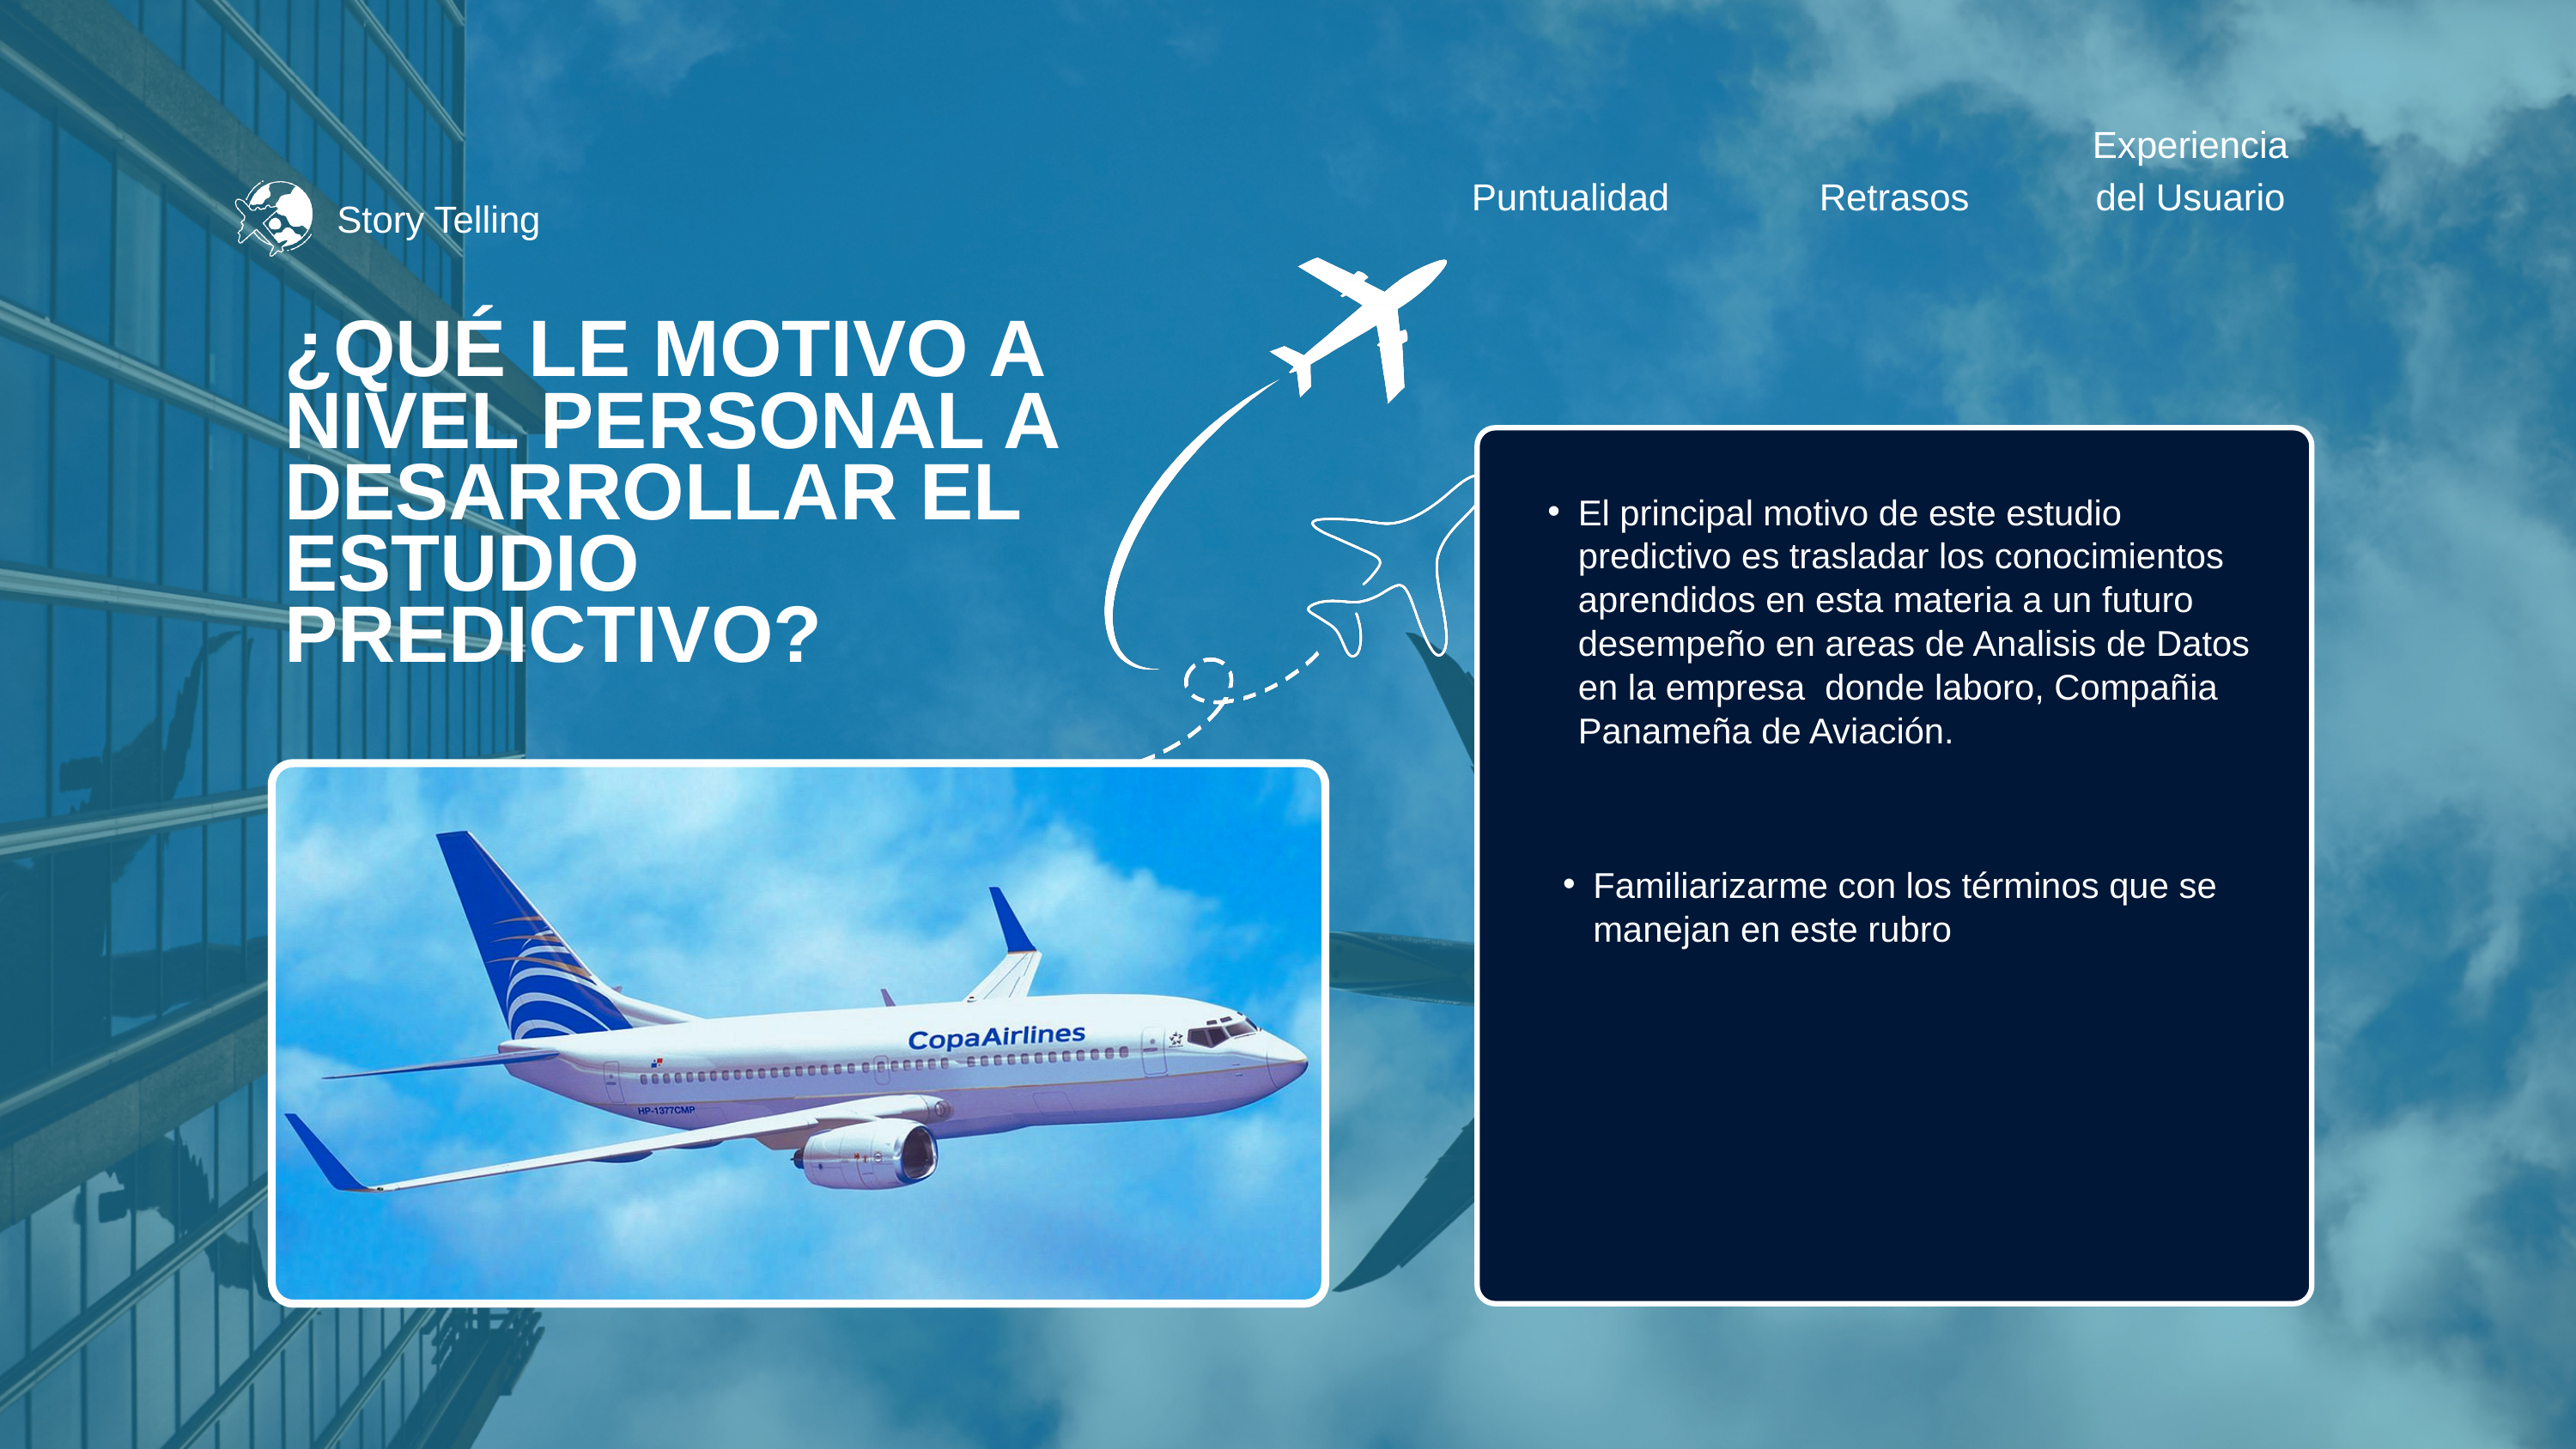

Experiencia del Usuario
Puntualidad
Retrasos

Story Telling

¿QUÉ LE MOTIVO A NIVEL PERSONAL A DESARROLLAR EL ESTUDIO PREDICTIVO?

El principal motivo de este estudio predictivo es trasladar los conocimientos aprendidos en esta materia a un futuro desempeño en areas de Analisis de Datos en la empresa  donde laboro, Compañia Panameña de Aviación.

Familiarizarme con los términos que se manejan en este rubro